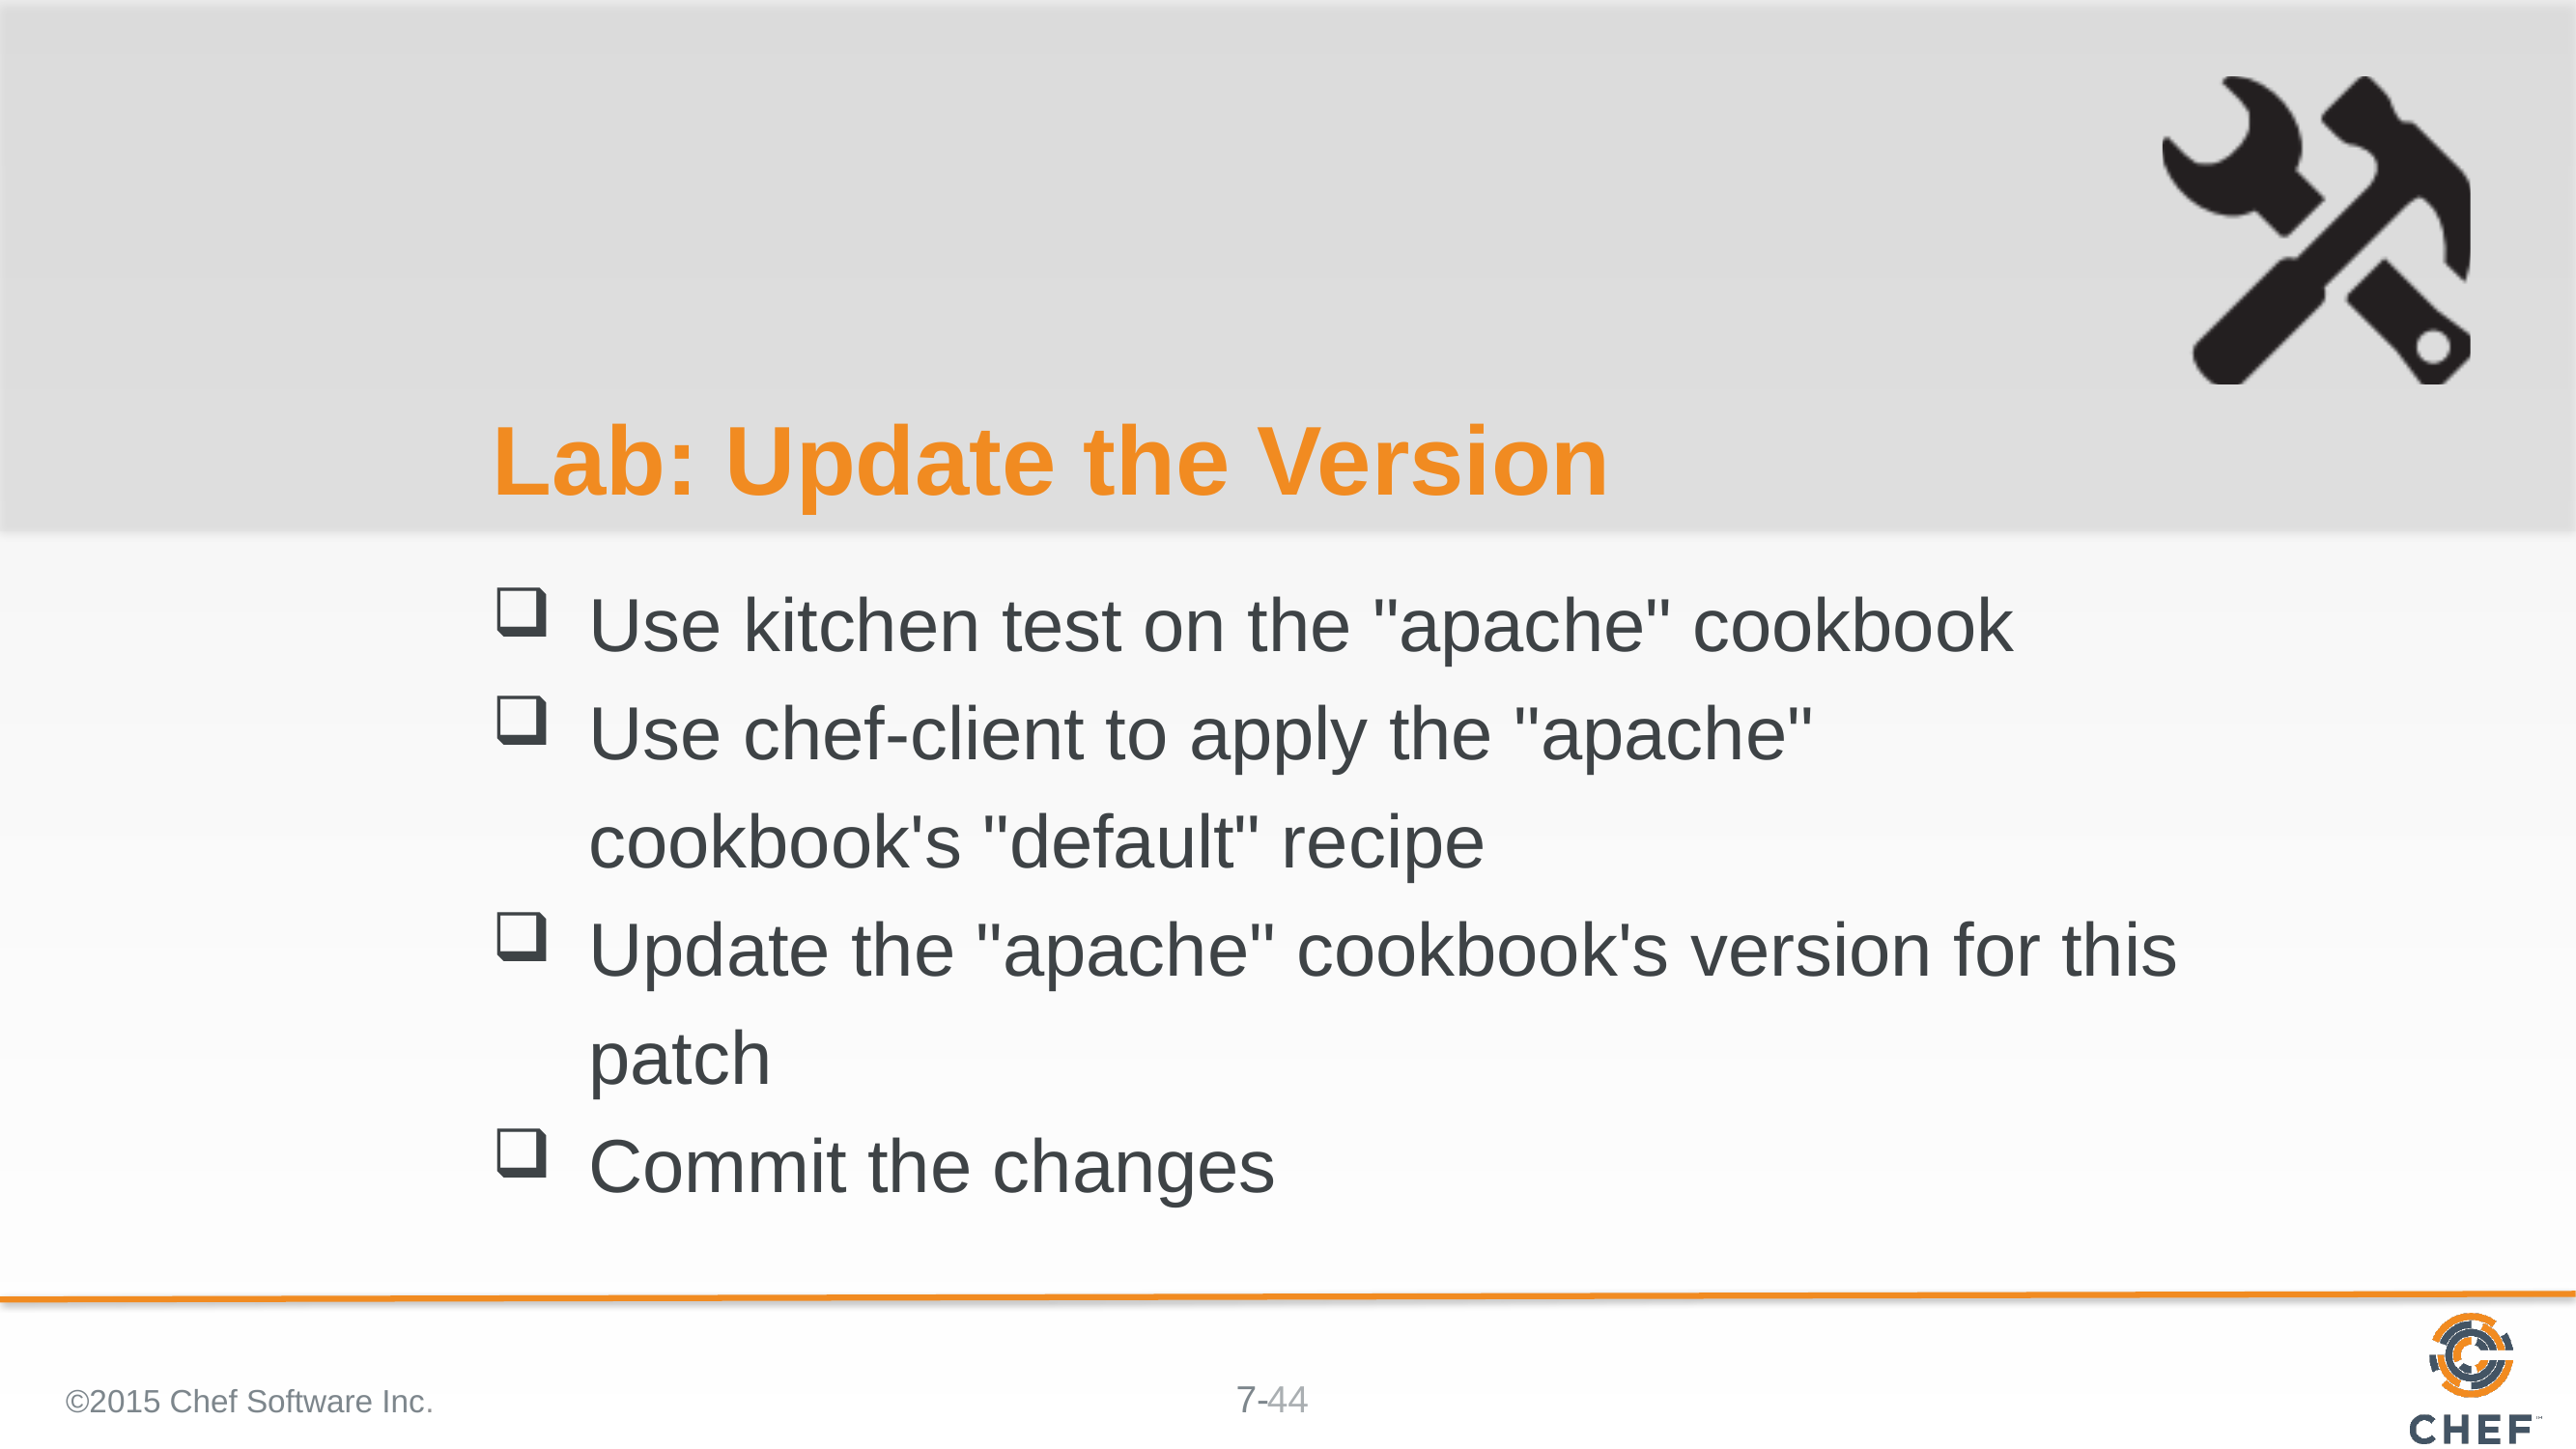

# Lab: Update the Version
Use kitchen test on the "apache" cookbook
Use chef-client to apply the "apache" cookbook's "default" recipe
Update the "apache" cookbook's version for this patch
Commit the changes

©2015 Chef Software Inc.
44